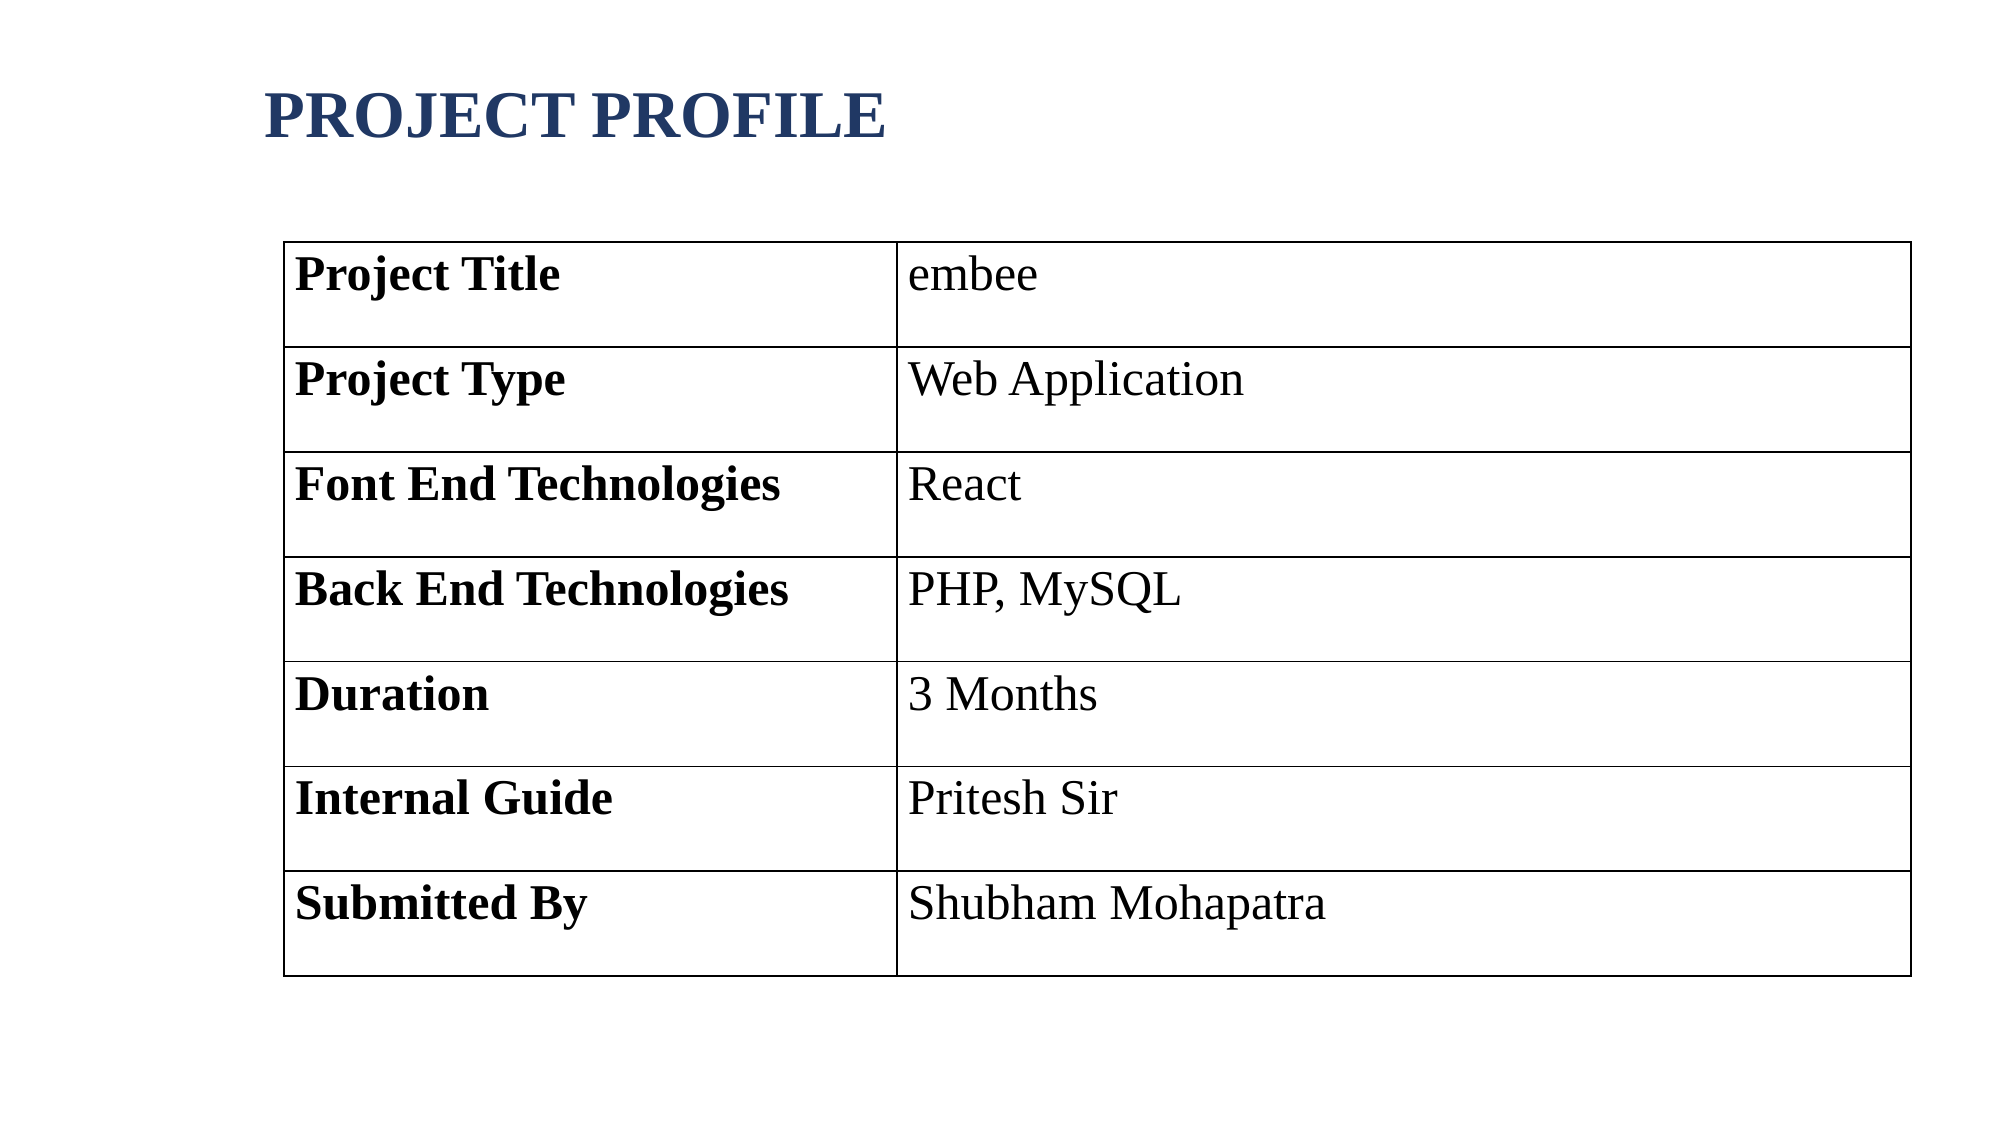

# PROJECT PROFILE
| Project Title | embee |
| --- | --- |
| Project Type | Web Application |
| Font End Technologies | React |
| Back End Technologies | PHP, MySQL |
| Duration | 3 Months |
| Internal Guide | Pritesh Sir |
| Submitted By | Shubham Mohapatra |